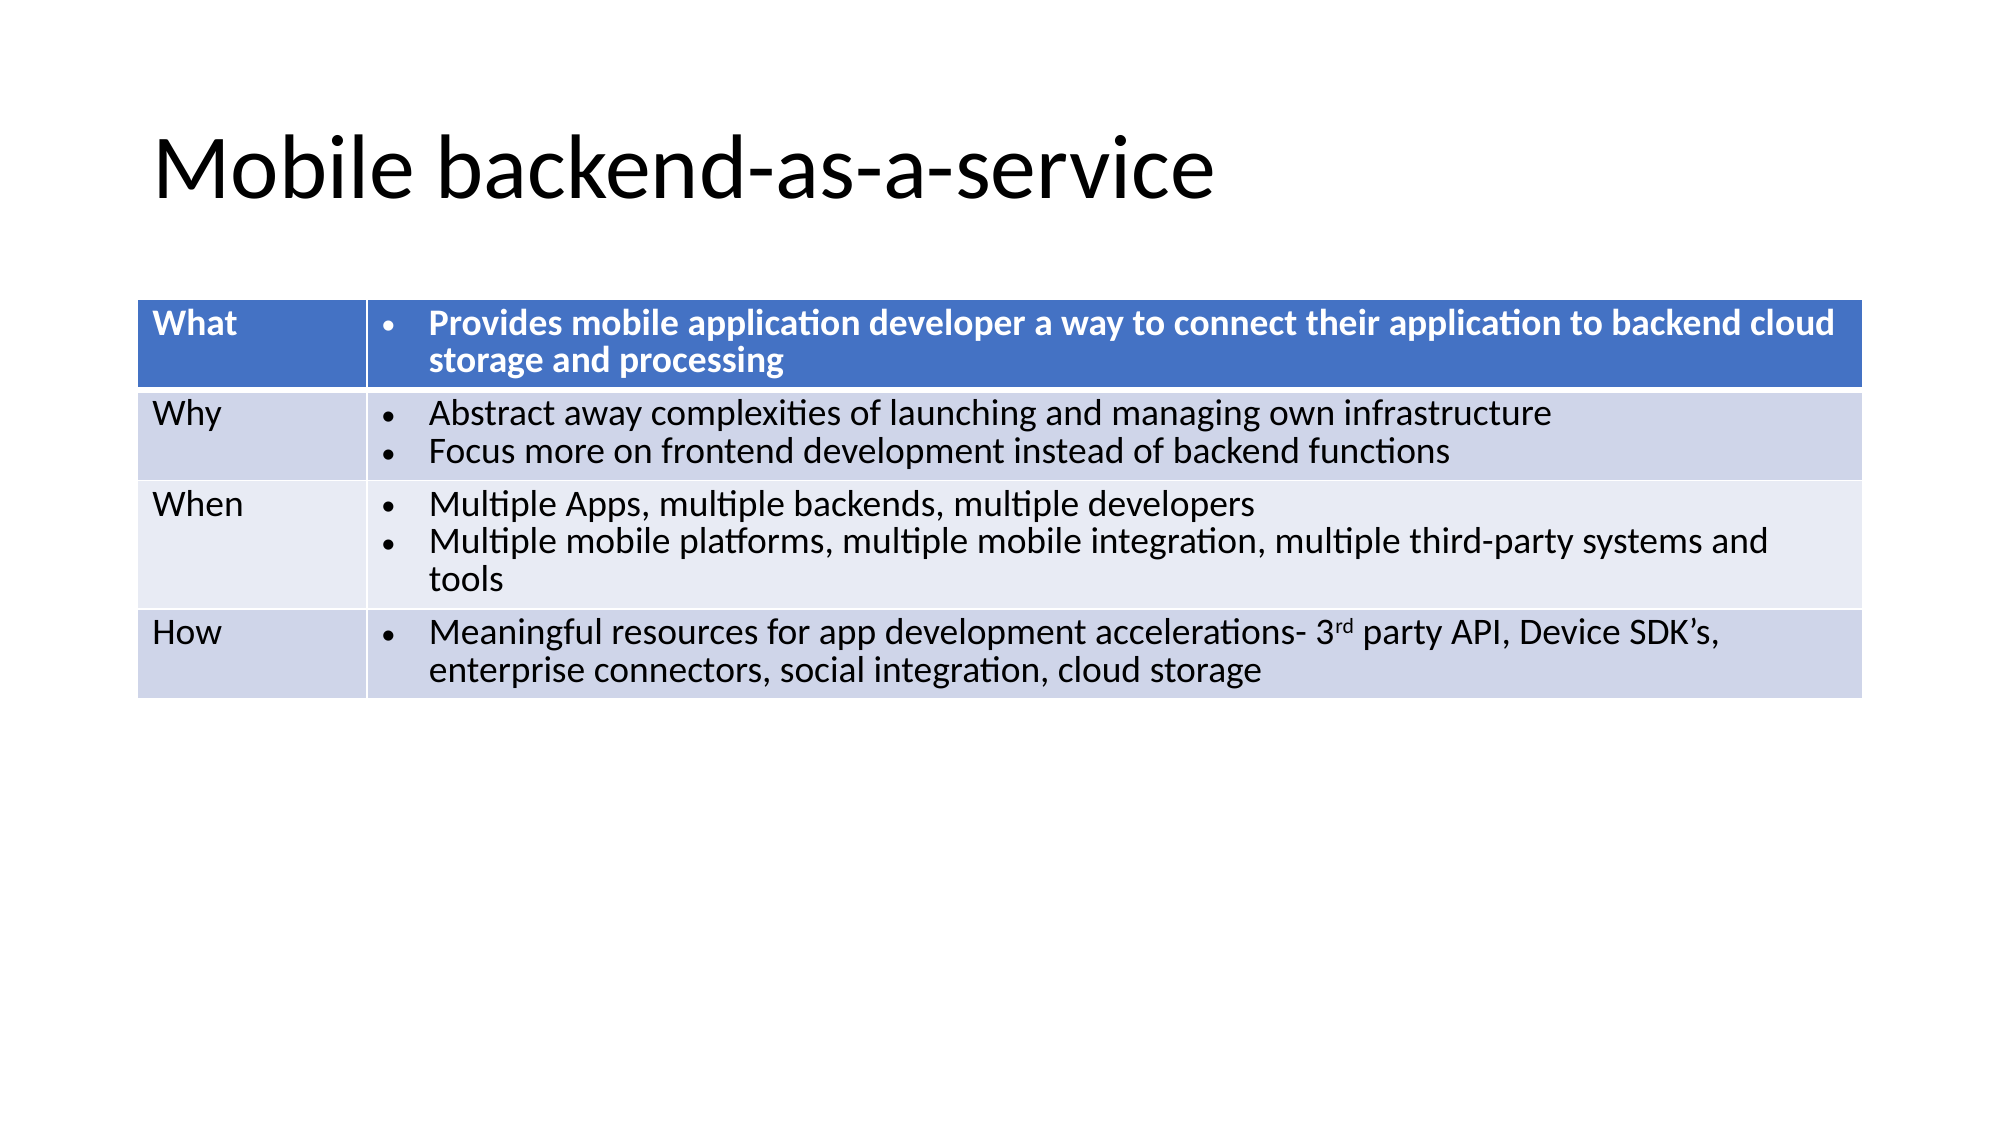

# Mobile backend-as-a-service
| What | Provides mobile application developer a way to connect their application to backend cloud storage and processing |
| --- | --- |
| Why | Abstract away complexities of launching and managing own infrastructure Focus more on frontend development instead of backend functions |
| When | Multiple Apps, multiple backends, multiple developers Multiple mobile platforms, multiple mobile integration, multiple third-party systems and tools |
| How | Meaningful resources for app development accelerations- 3rd party API, Device SDK’s, enterprise connectors, social integration, cloud storage |